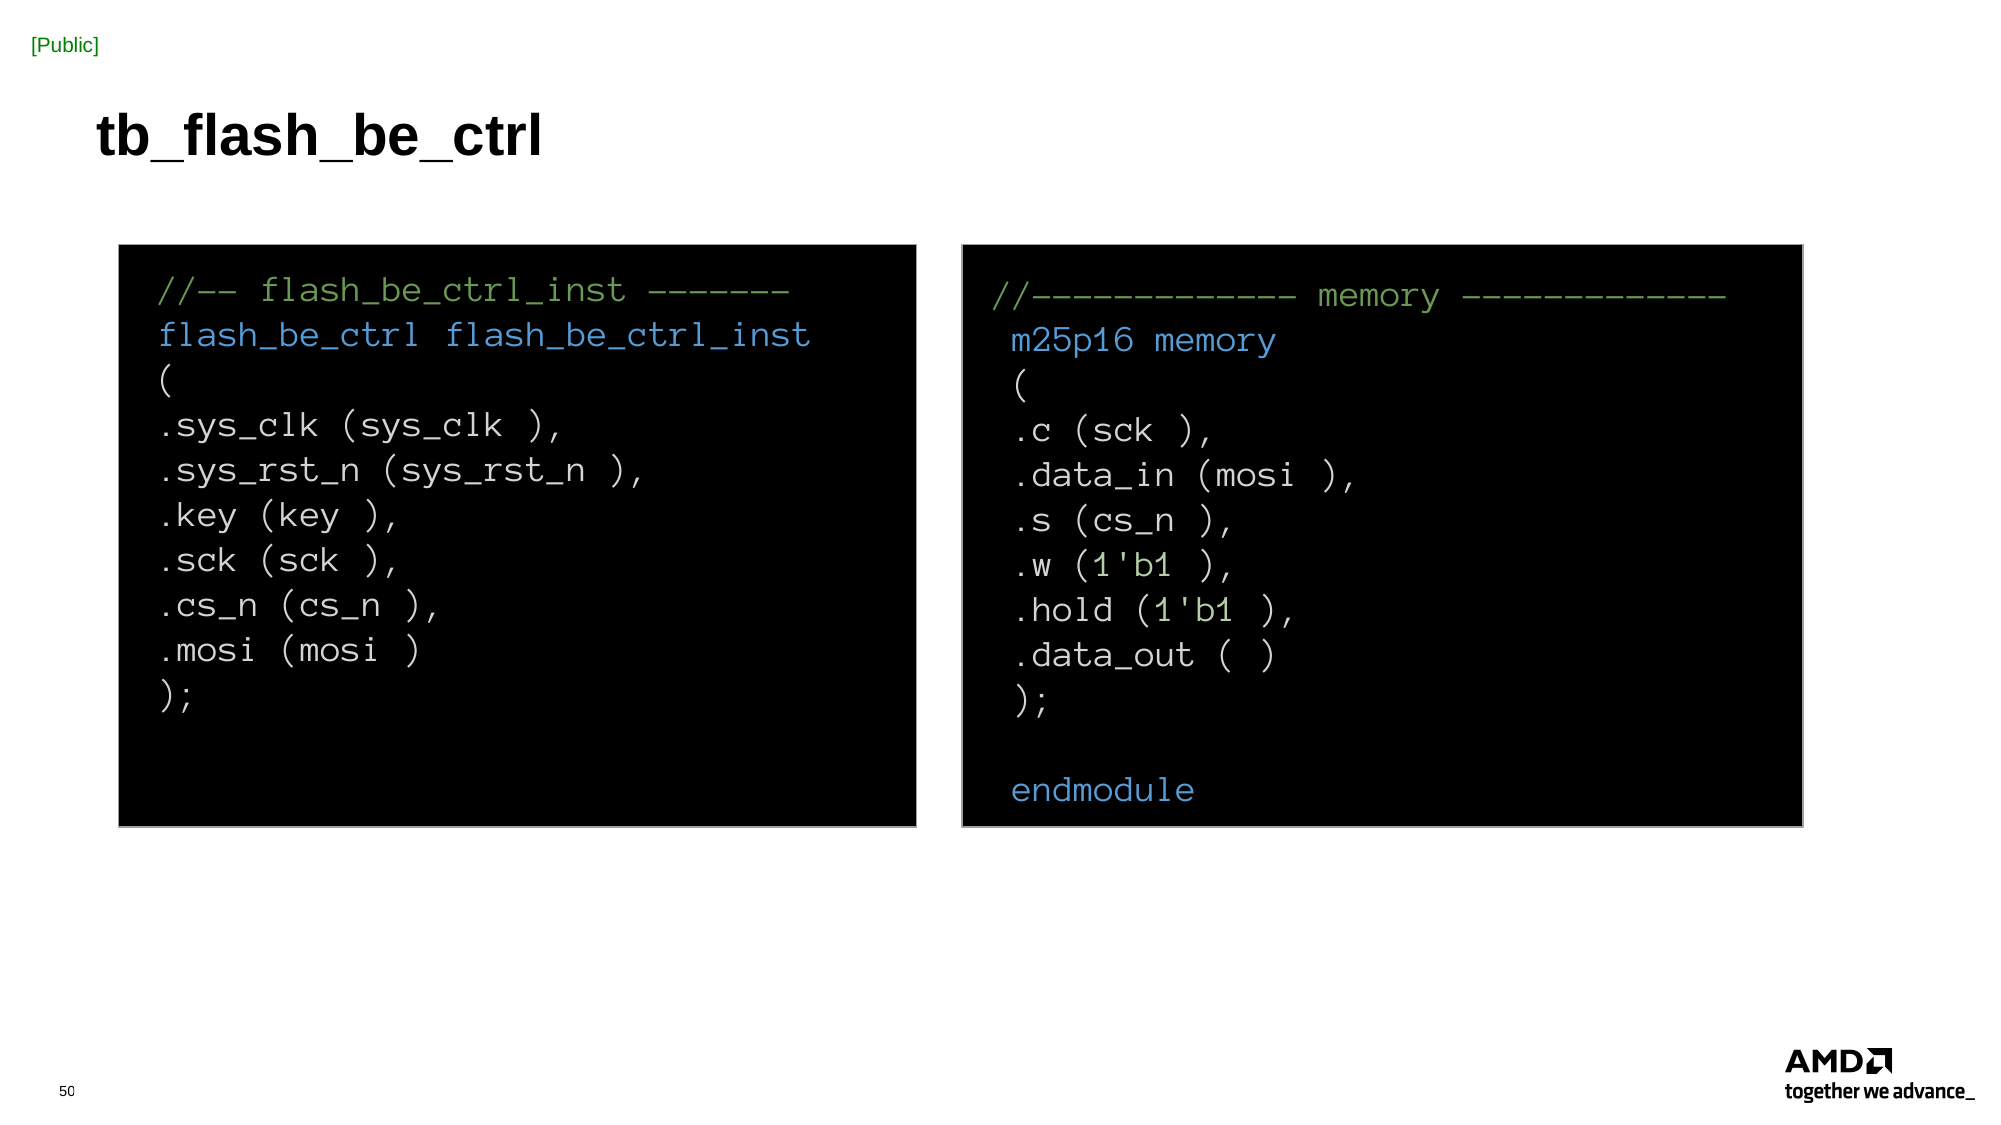

# tb_flash_be_ctrl
//------------- memory -------------
 m25p16 memory
 (
 .c (sck ),
 .data_in (mosi ),
 .s (cs_n ),
 .w (1'b1 ),
 .hold (1'b1 ),
 .data_out ( )
 );
 endmodule

 //-- flash_be_ctrl_inst -------
 flash_be_ctrl flash_be_ctrl_inst
 (
 .sys_clk (sys_clk ),
 .sys_rst_n (sys_rst_n ),
 .key (key ),
 .sck (sck ),
 .cs_n (cs_n ),
 .mosi (mosi )
 );